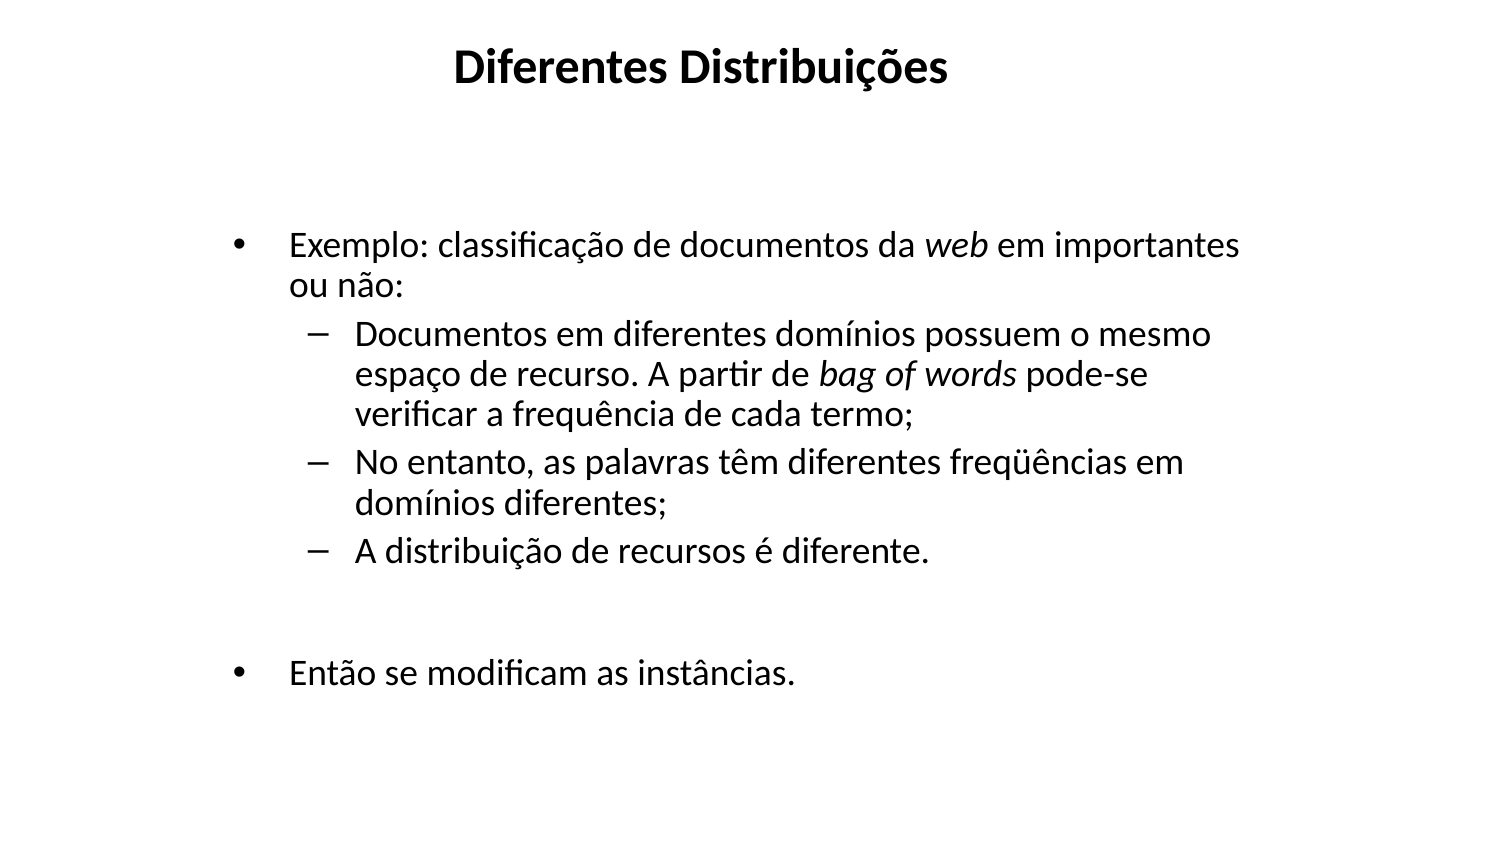

# Diferentes Distribuições

Exemplo: classificação de documentos da web em importantes ou não:
Documentos em diferentes domínios possuem o mesmo espaço de recurso. A partir de bag of words pode-se verificar a frequência de cada termo;
No entanto, as palavras têm diferentes freqüências em domínios diferentes;
A distribuição de recursos é diferente.

Então se modificam as instâncias.